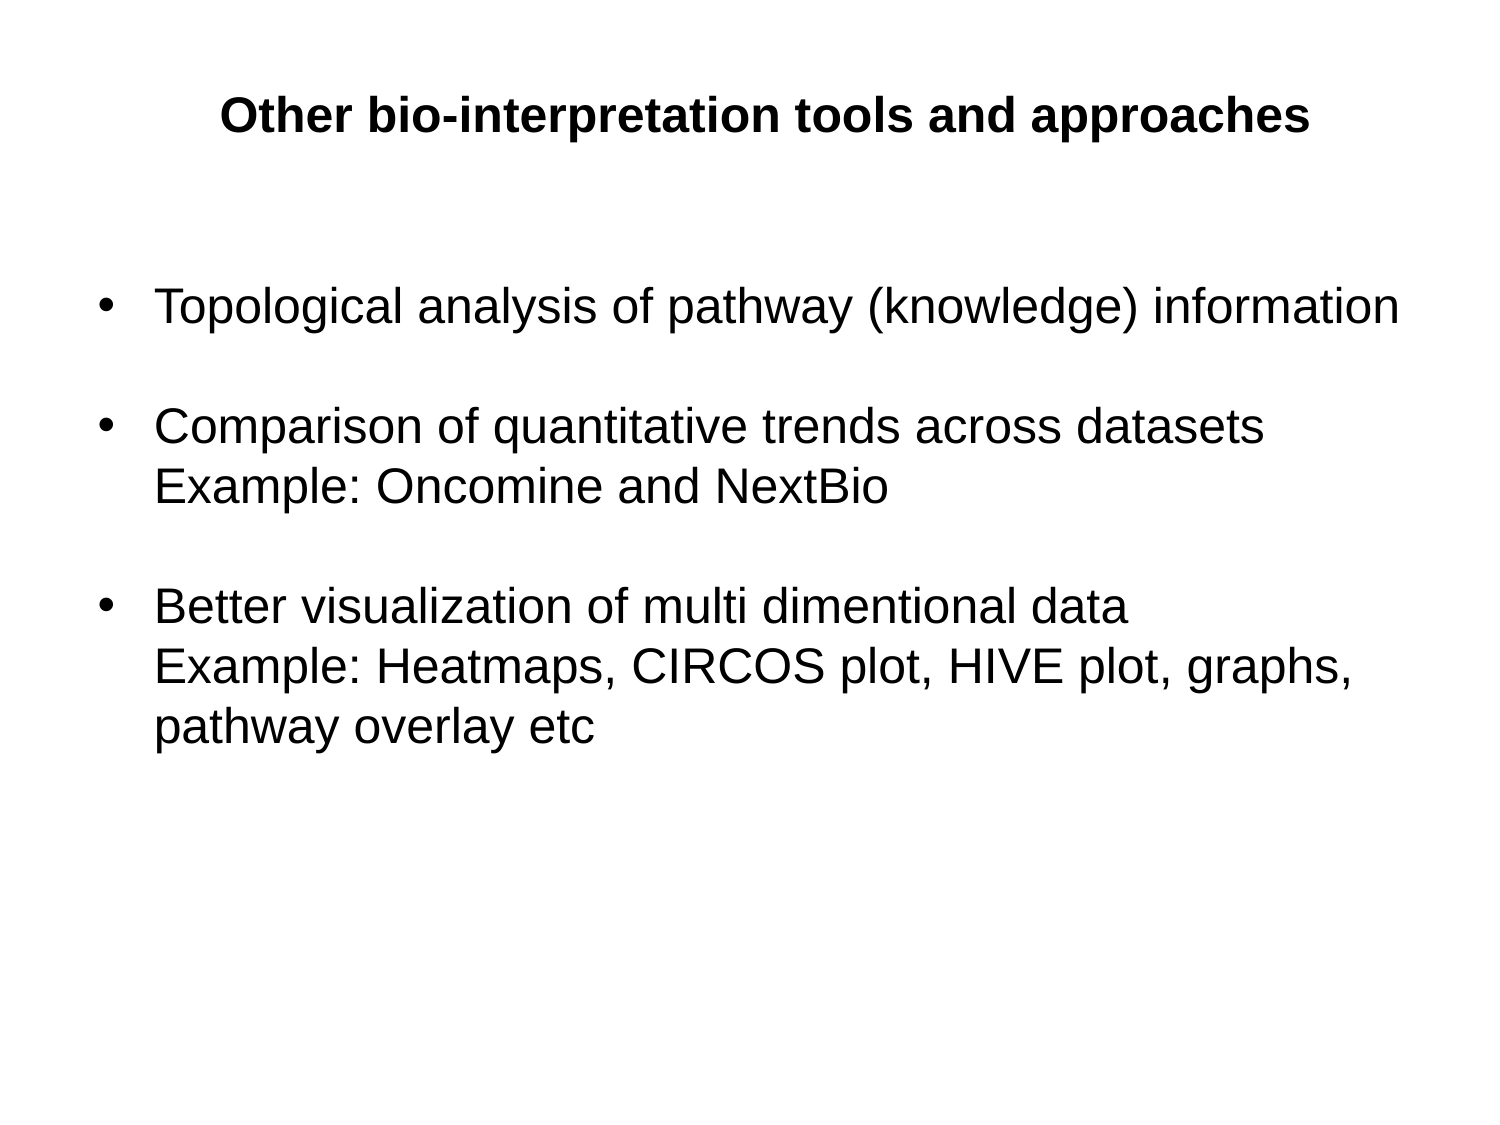

Other bio-interpretation tools and approaches
Topological analysis of pathway (knowledge) information

Comparison of quantitative trends across datasets
    Example: Oncomine and NextBio

Better visualization of multi dimentional data
    Example: Heatmaps, CIRCOS plot, HIVE plot, graphs,
    pathway overlay etc